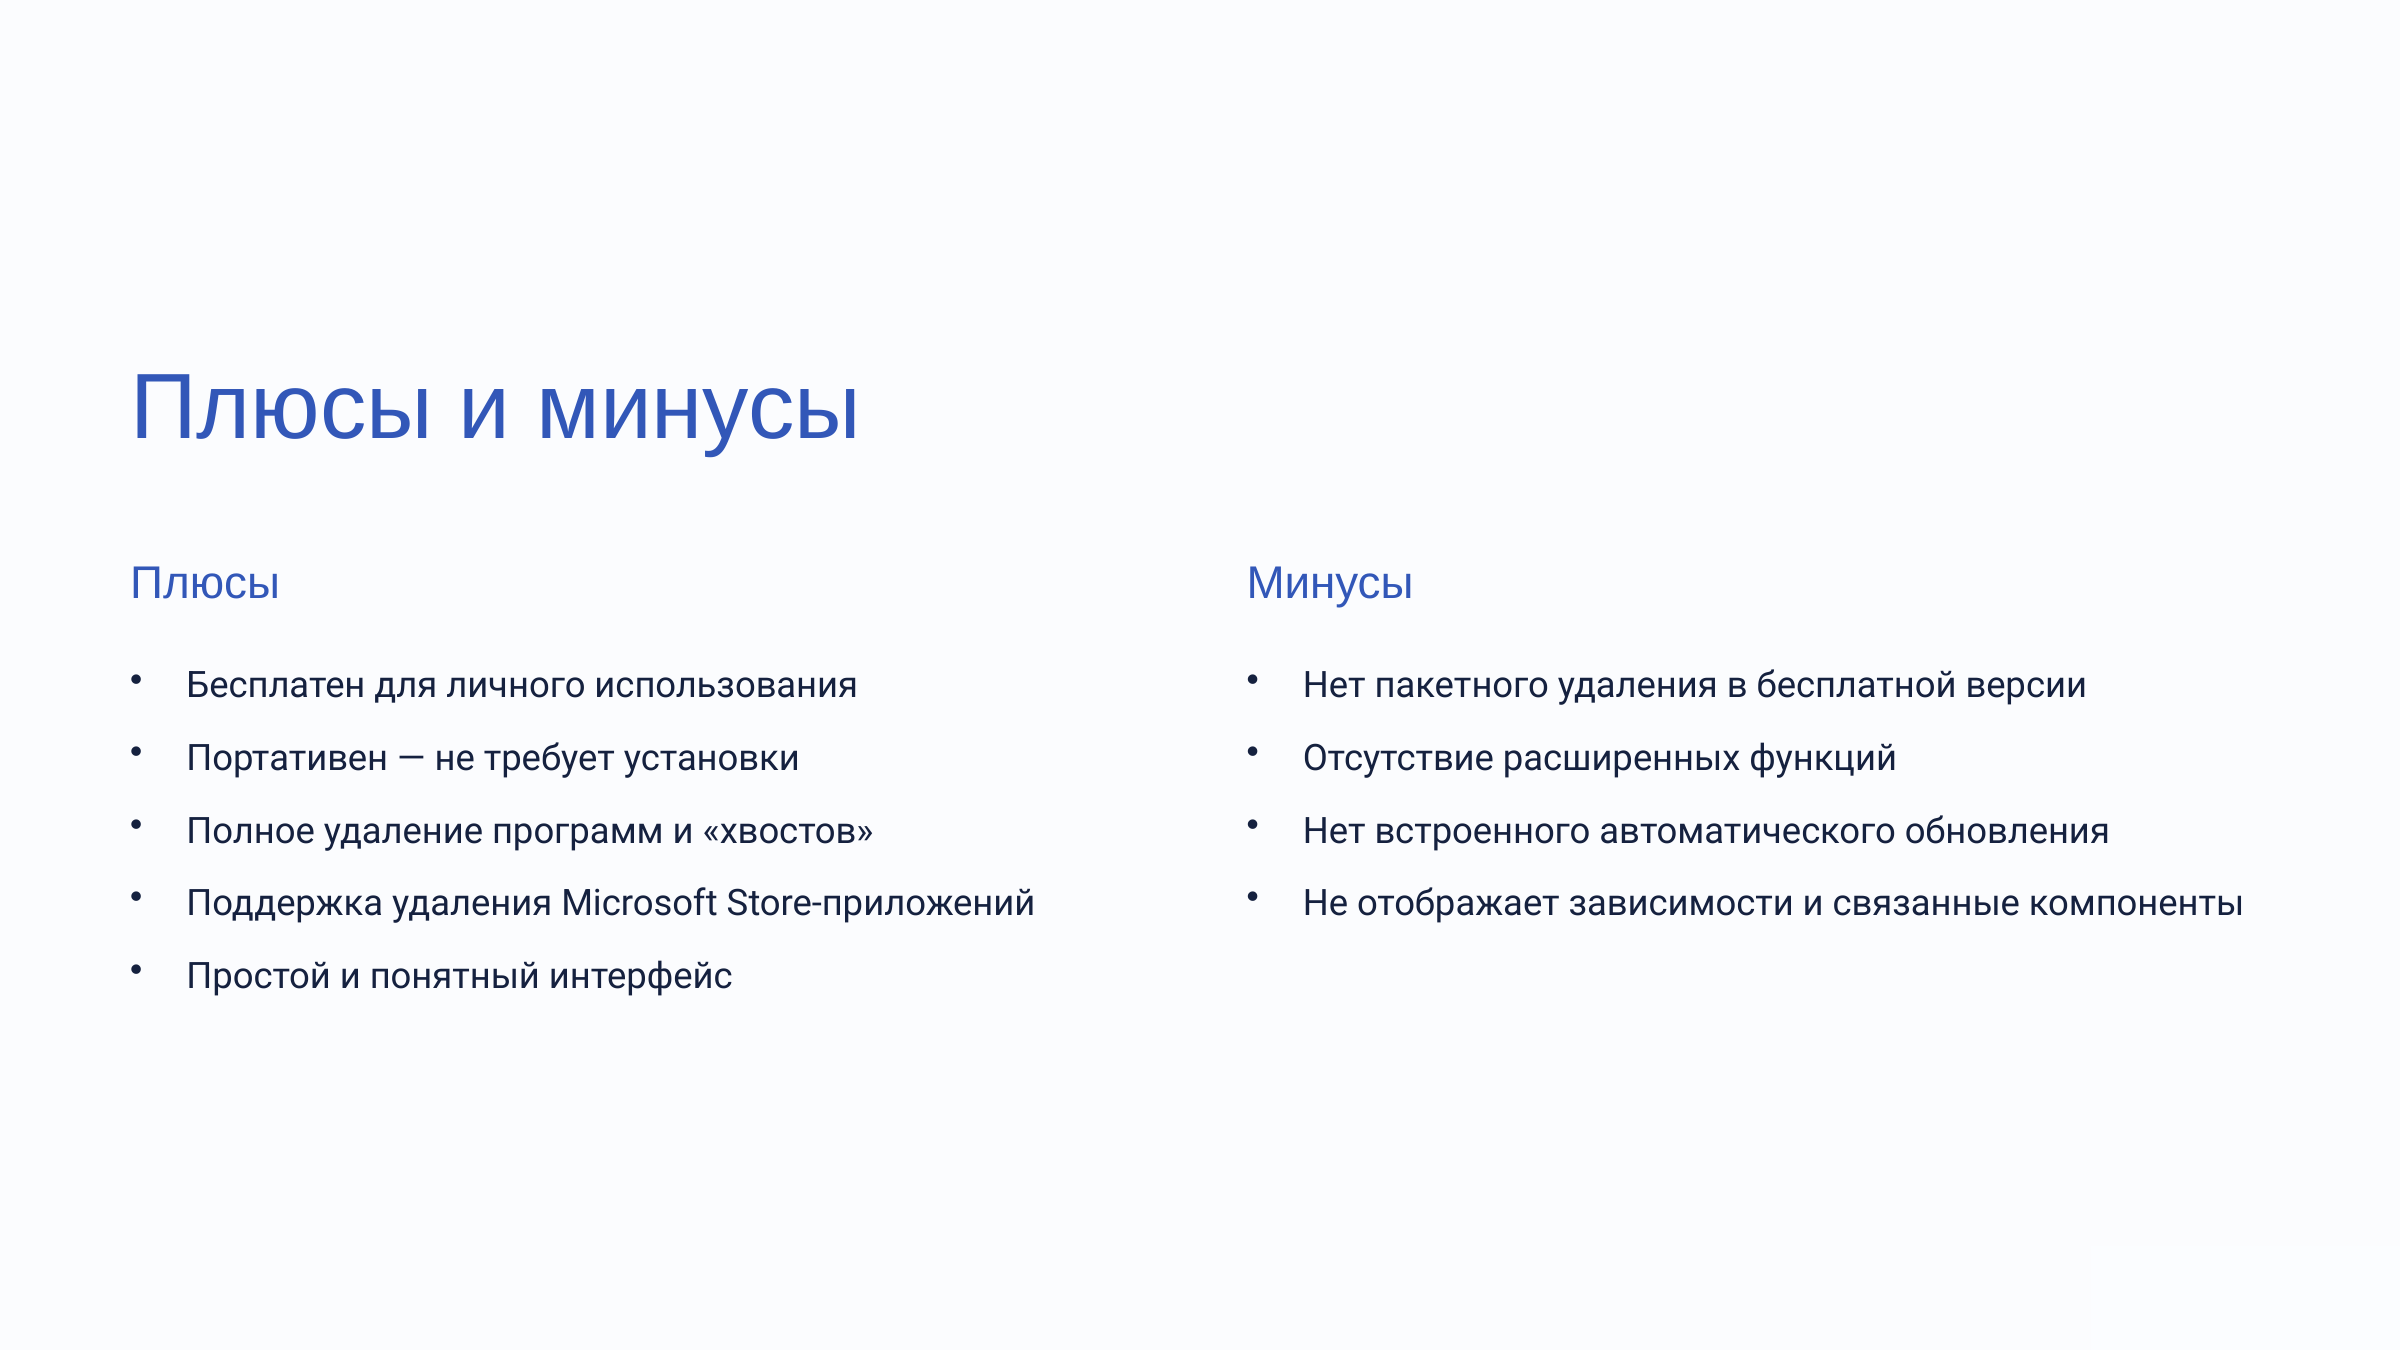

Плюсы и минусы
Плюсы
Минусы
Бесплатен для личного использования
Нет пакетного удаления в бесплатной версии
Портативен — не требует установки
Отсутствие расширенных функций
Полное удаление программ и «хвостов»
Нет встроенного автоматического обновления
Поддержка удаления Microsoft Store-приложений
Не отображает зависимости и связанные компоненты
Простой и понятный интерфейс